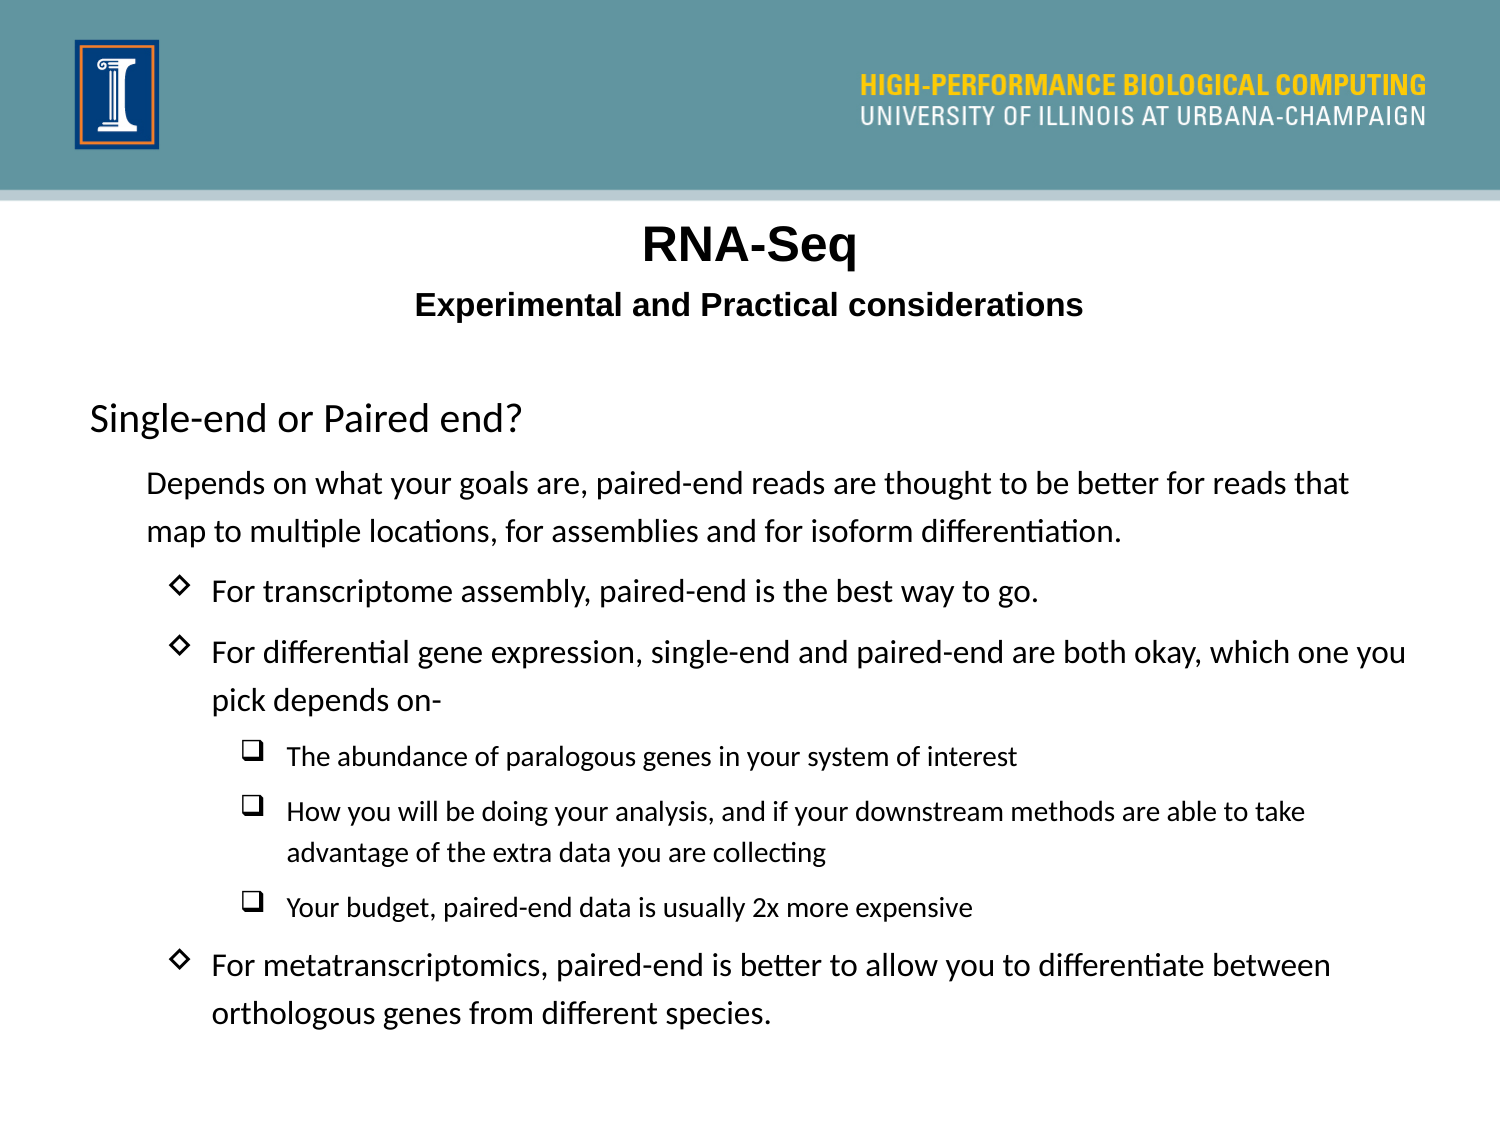

RNA-Seq
Experimental and Practical considerations
Single-end or Paired end?
Depends on what your goals are, paired-end reads are thought to be better for reads that map to multiple locations, for assemblies and for isoform differentiation.
For transcriptome assembly, paired-end is the best way to go.
For differential gene expression, single-end and paired-end are both okay, which one you pick depends on-
The abundance of paralogous genes in your system of interest
How you will be doing your analysis, and if your downstream methods are able to take advantage of the extra data you are collecting
Your budget, paired-end data is usually 2x more expensive
For metatranscriptomics, paired-end is better to allow you to differentiate between orthologous genes from different species.